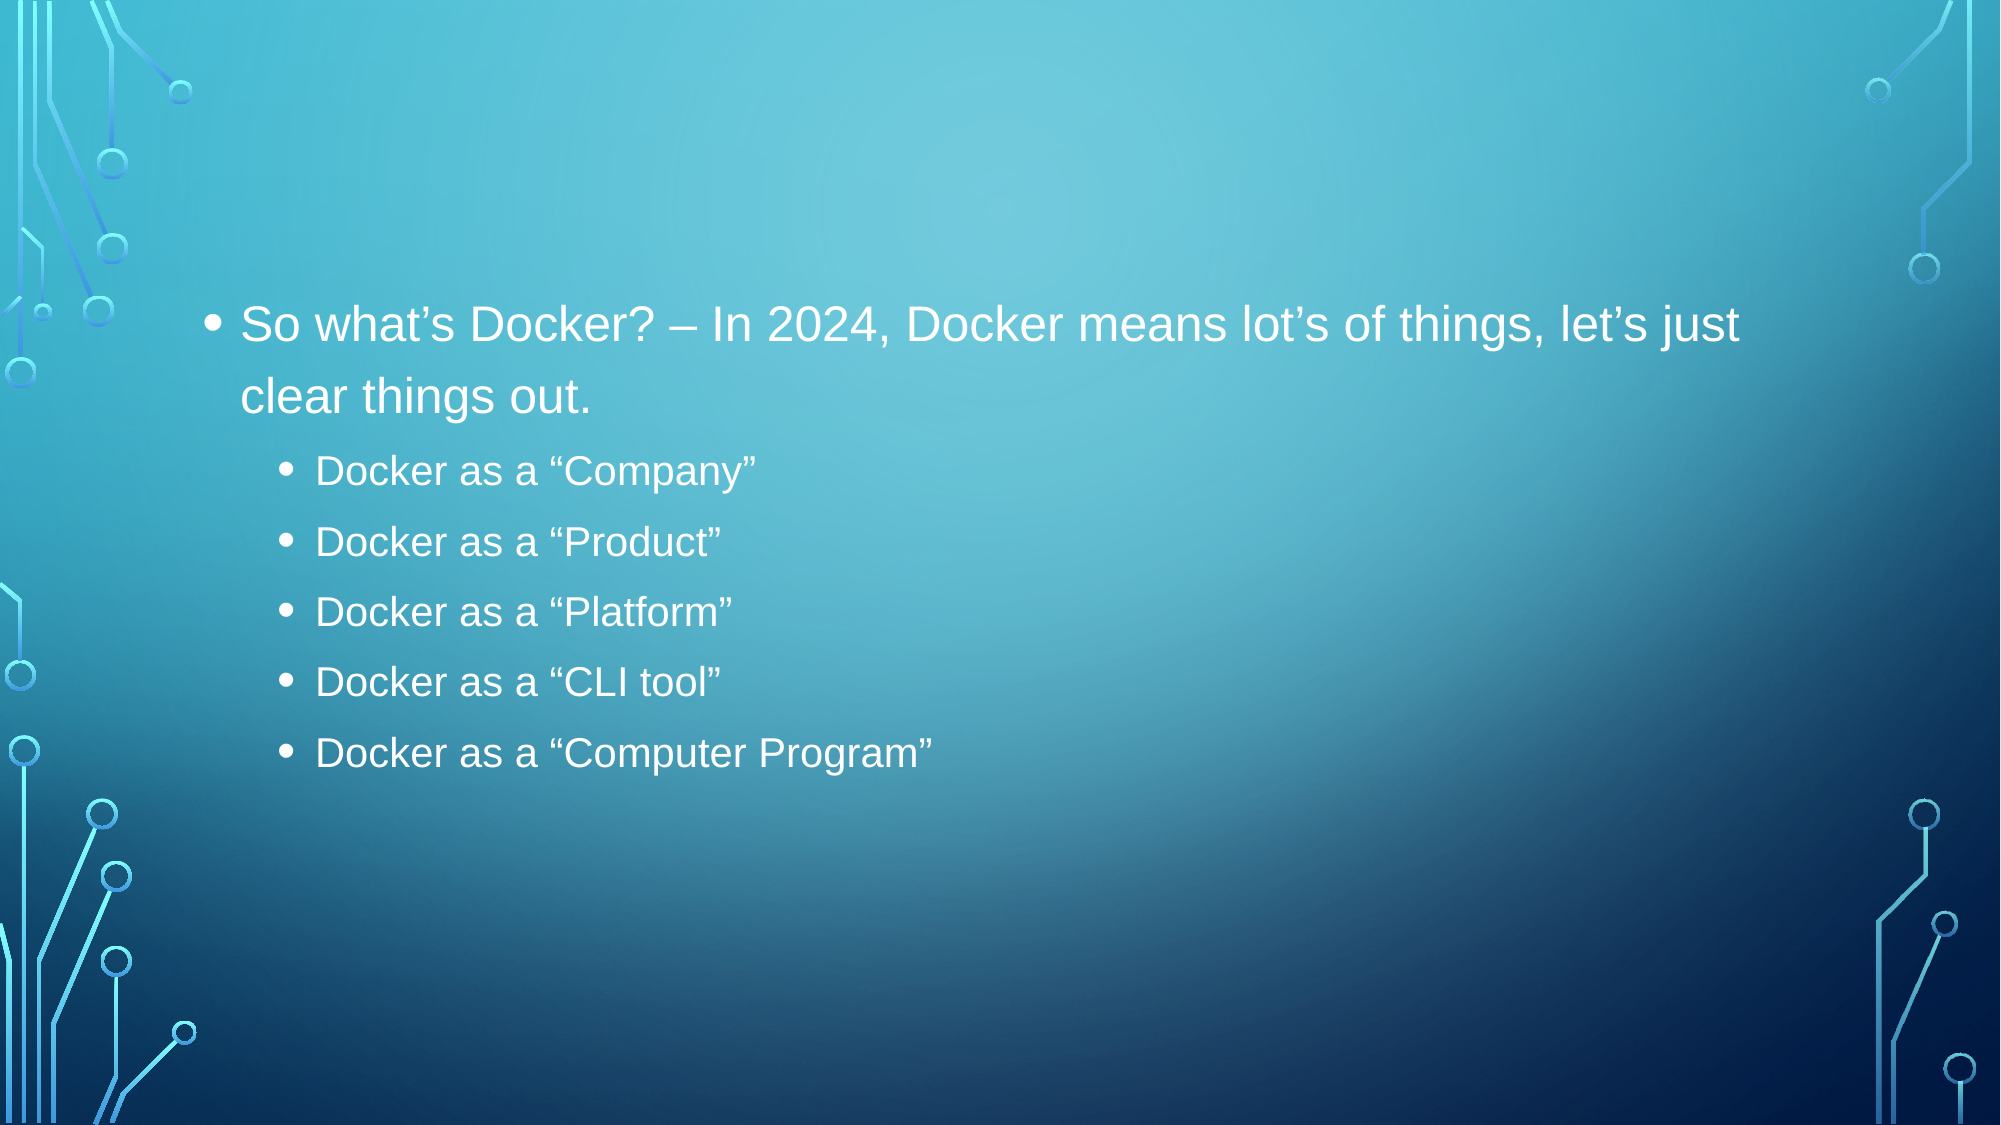

So what’s Docker? – In 2024, Docker means lot’s of things, let’s just clear things out.
Docker as a “Company”
Docker as a “Product”
Docker as a “Platform”
Docker as a “CLI tool”
Docker as a “Computer Program”